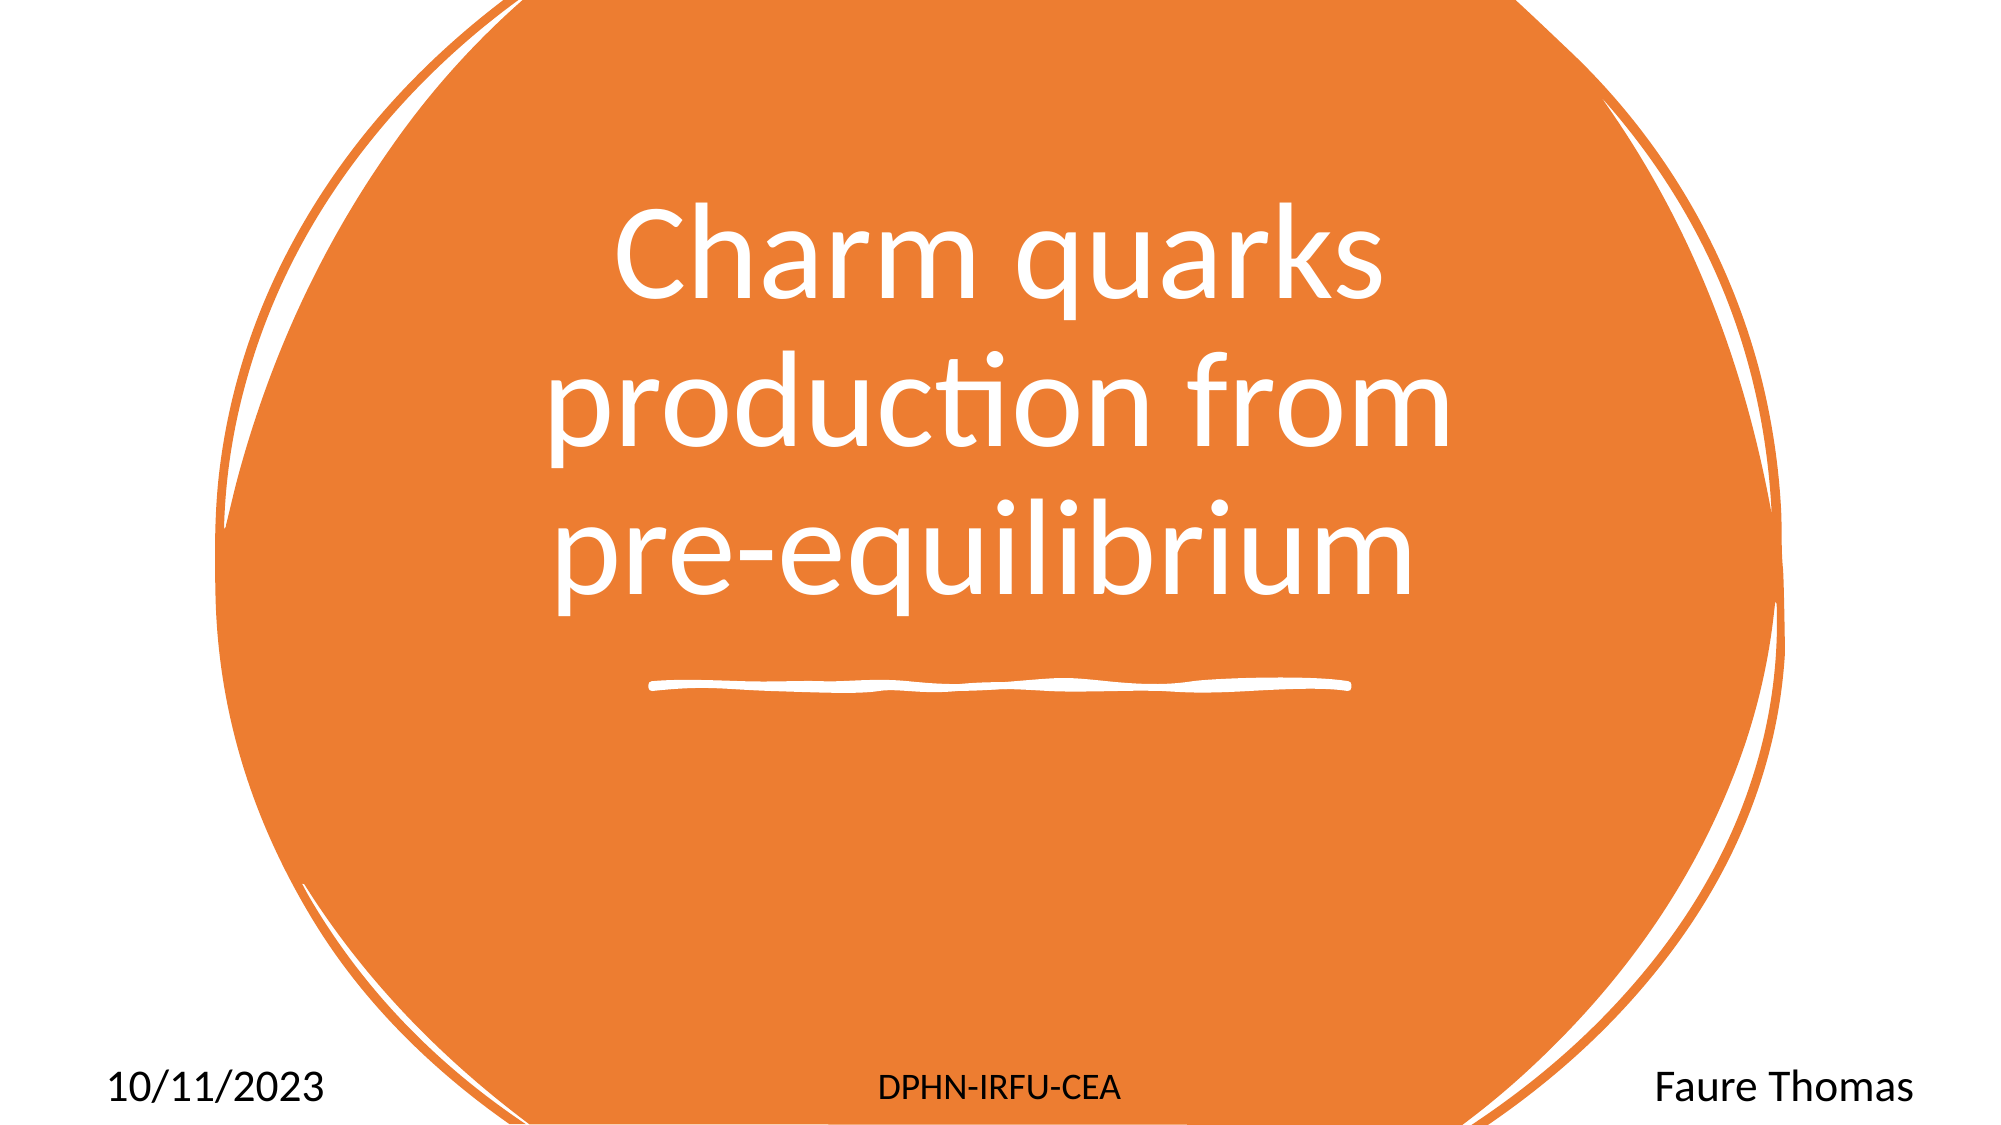

# Charm quarks production from pre-equilibrium

DPHN-IRFU-CEA
Faure Thomas
10/11/2023